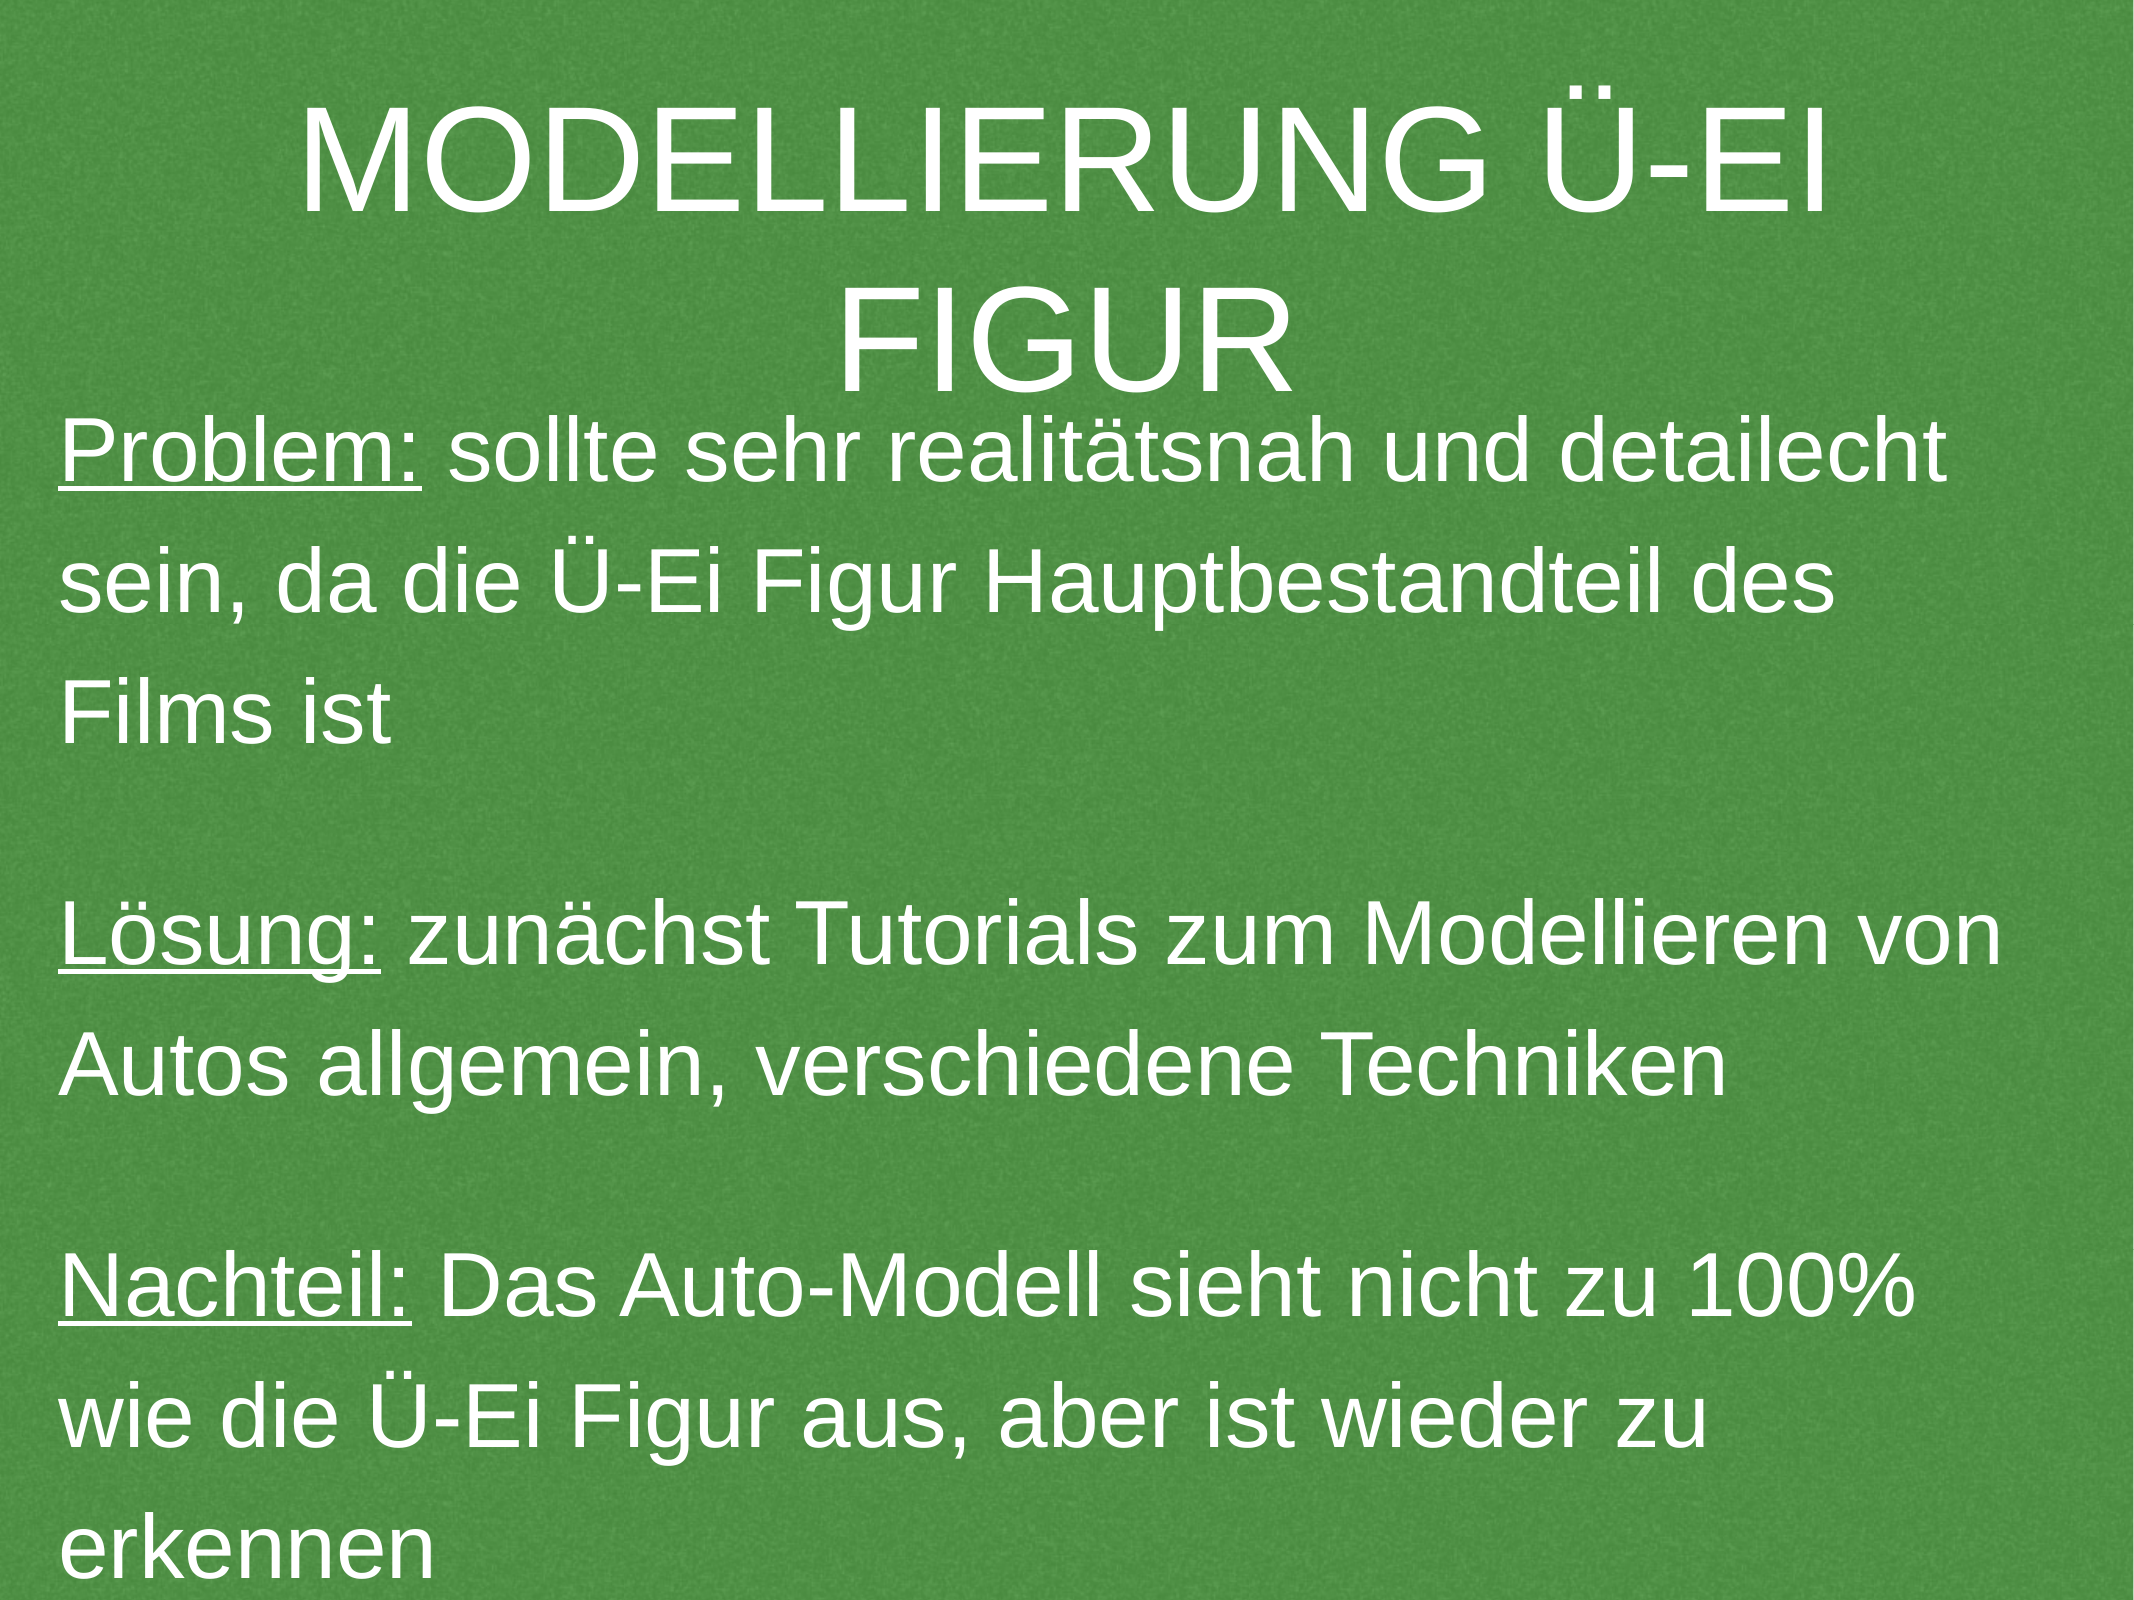

# Modellierung ü-Ei Figur
Problem: sollte sehr realitätsnah und detailecht sein, da die Ü-Ei Figur Hauptbestandteil des Films ist
Lösung: zunächst Tutorials zum Modellieren von Autos allgemein, verschiedene Techniken
Nachteil: Das Auto-Modell sieht nicht zu 100% wie die Ü-Ei Figur aus, aber ist wieder zu erkennen
13